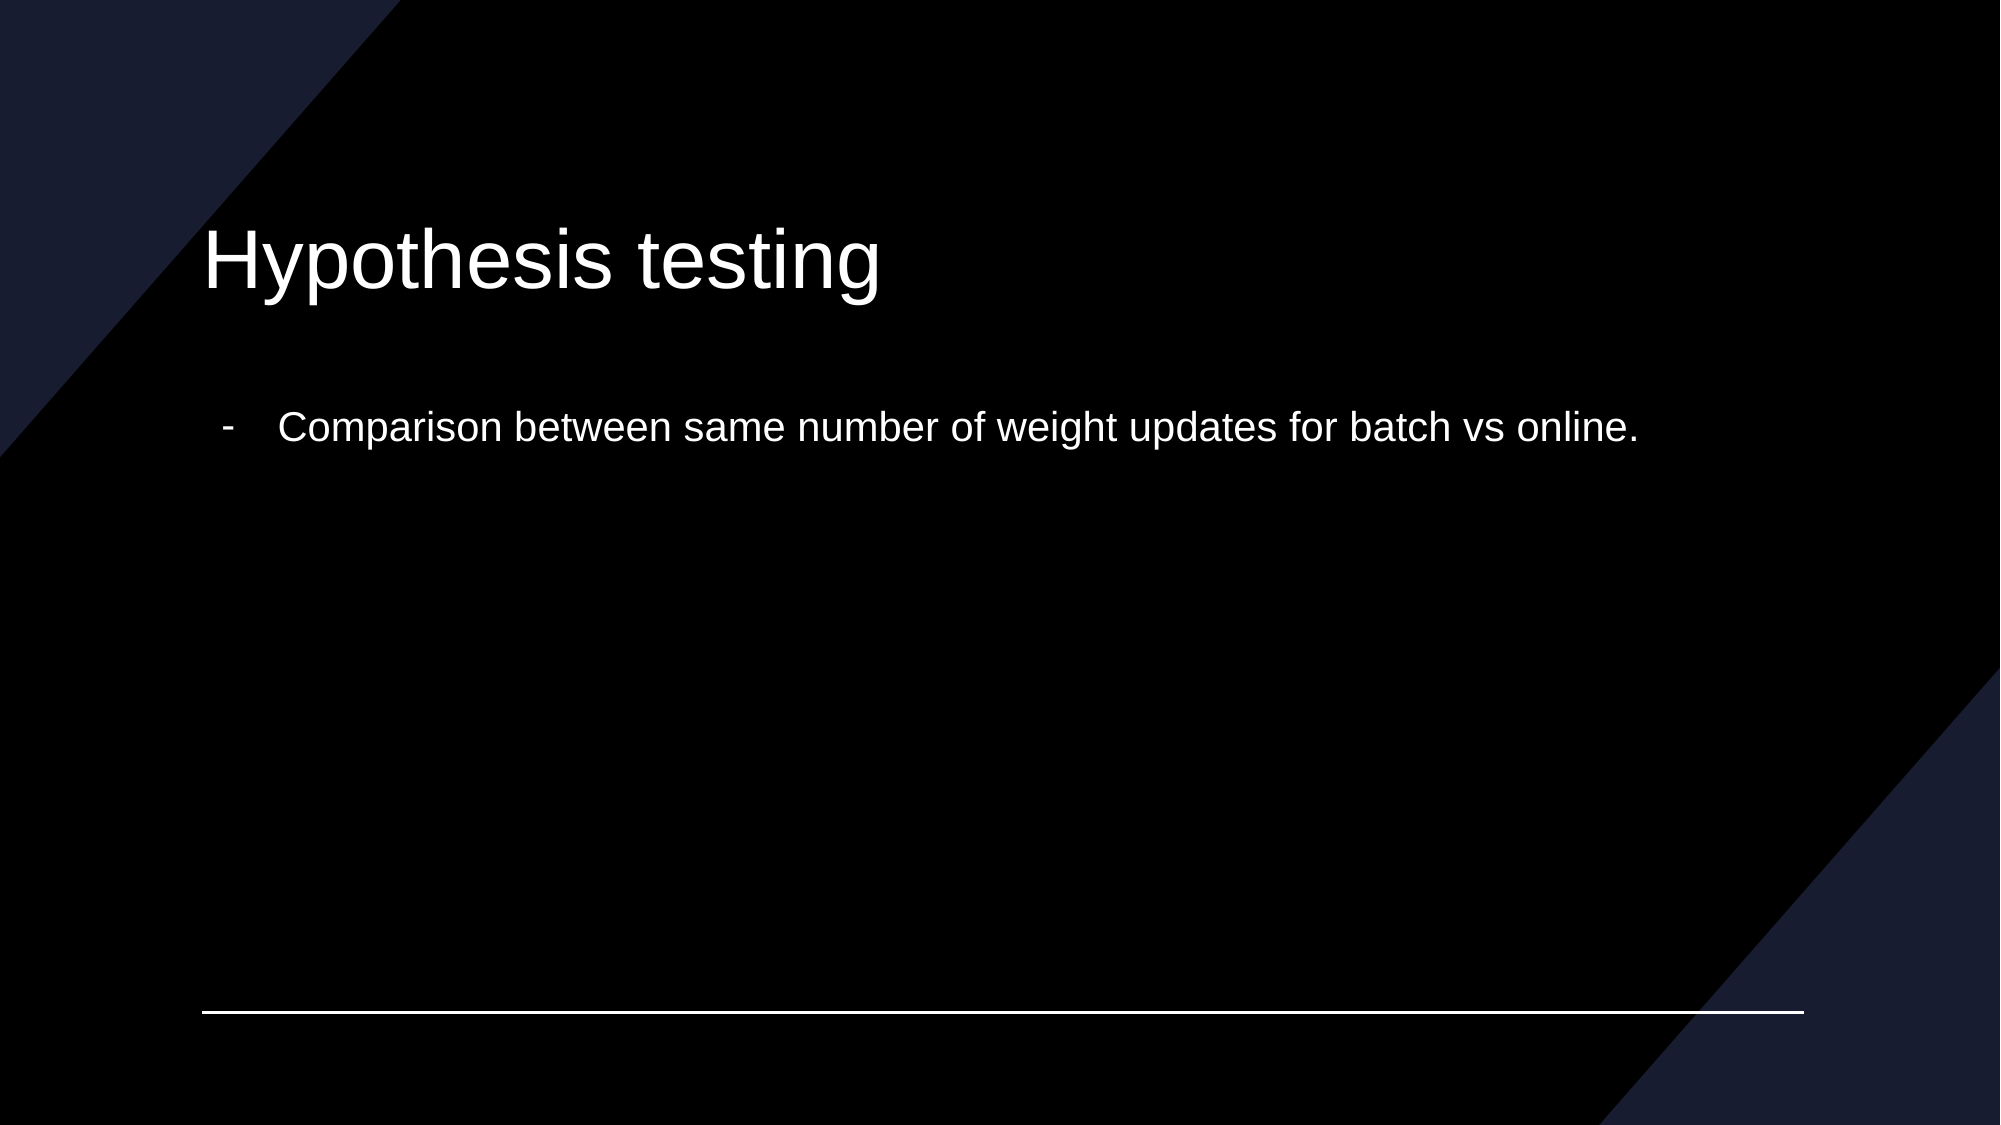

# Hypothesis testing
Comparison between same number of weight updates for batch vs online.